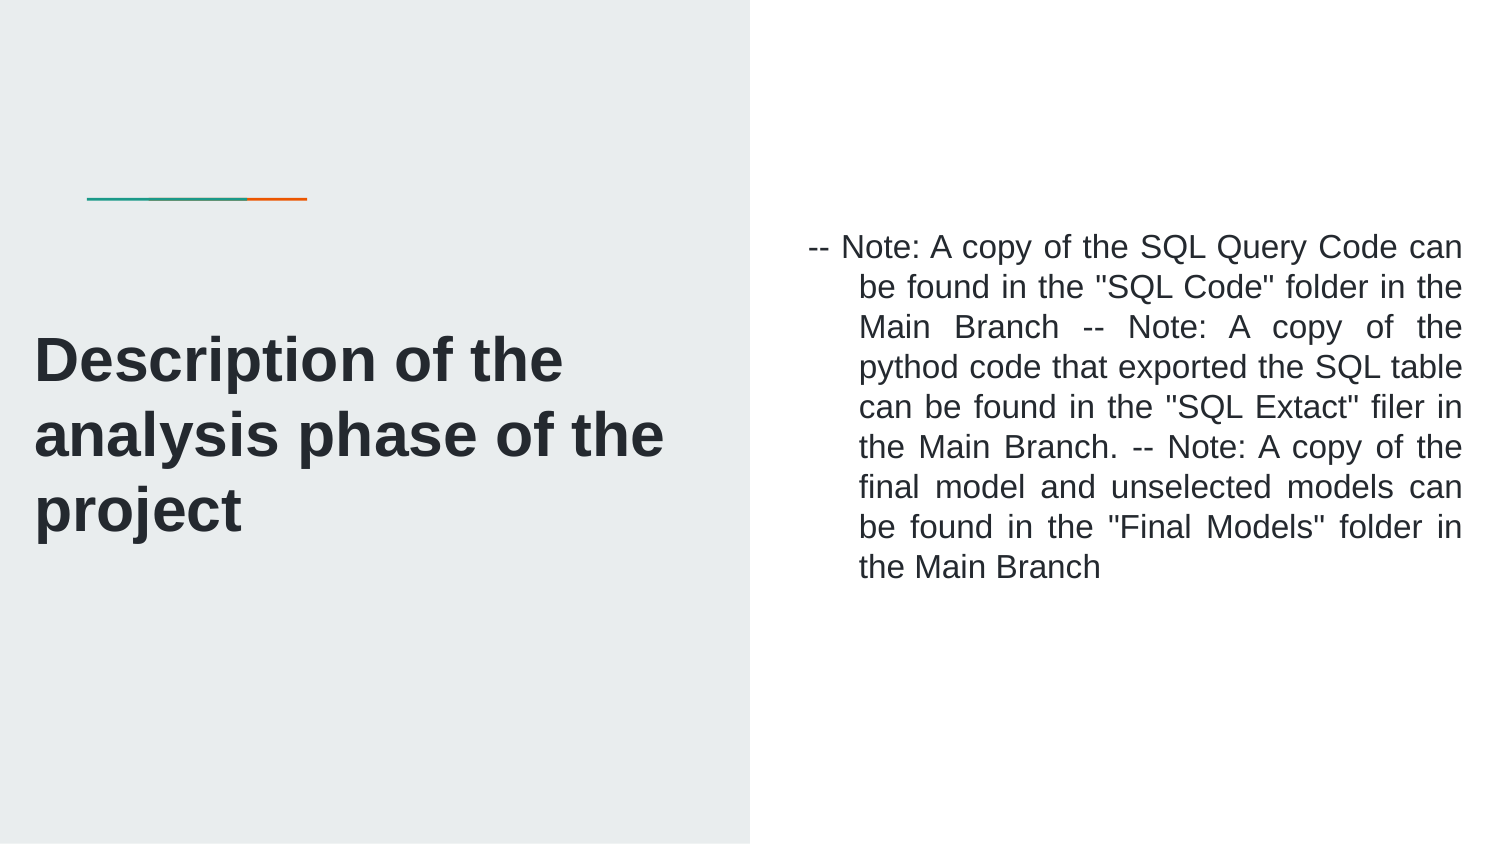

-- Note: A copy of the SQL Query Code can be found in the "SQL Code" folder in the Main Branch -- Note: A copy of the pythod code that exported the SQL table can be found in the "SQL Extact" filer in the Main Branch. -- Note: A copy of the final model and unselected models can be found in the "Final Models" folder in the Main Branch

# Description of the analysis phase of the project